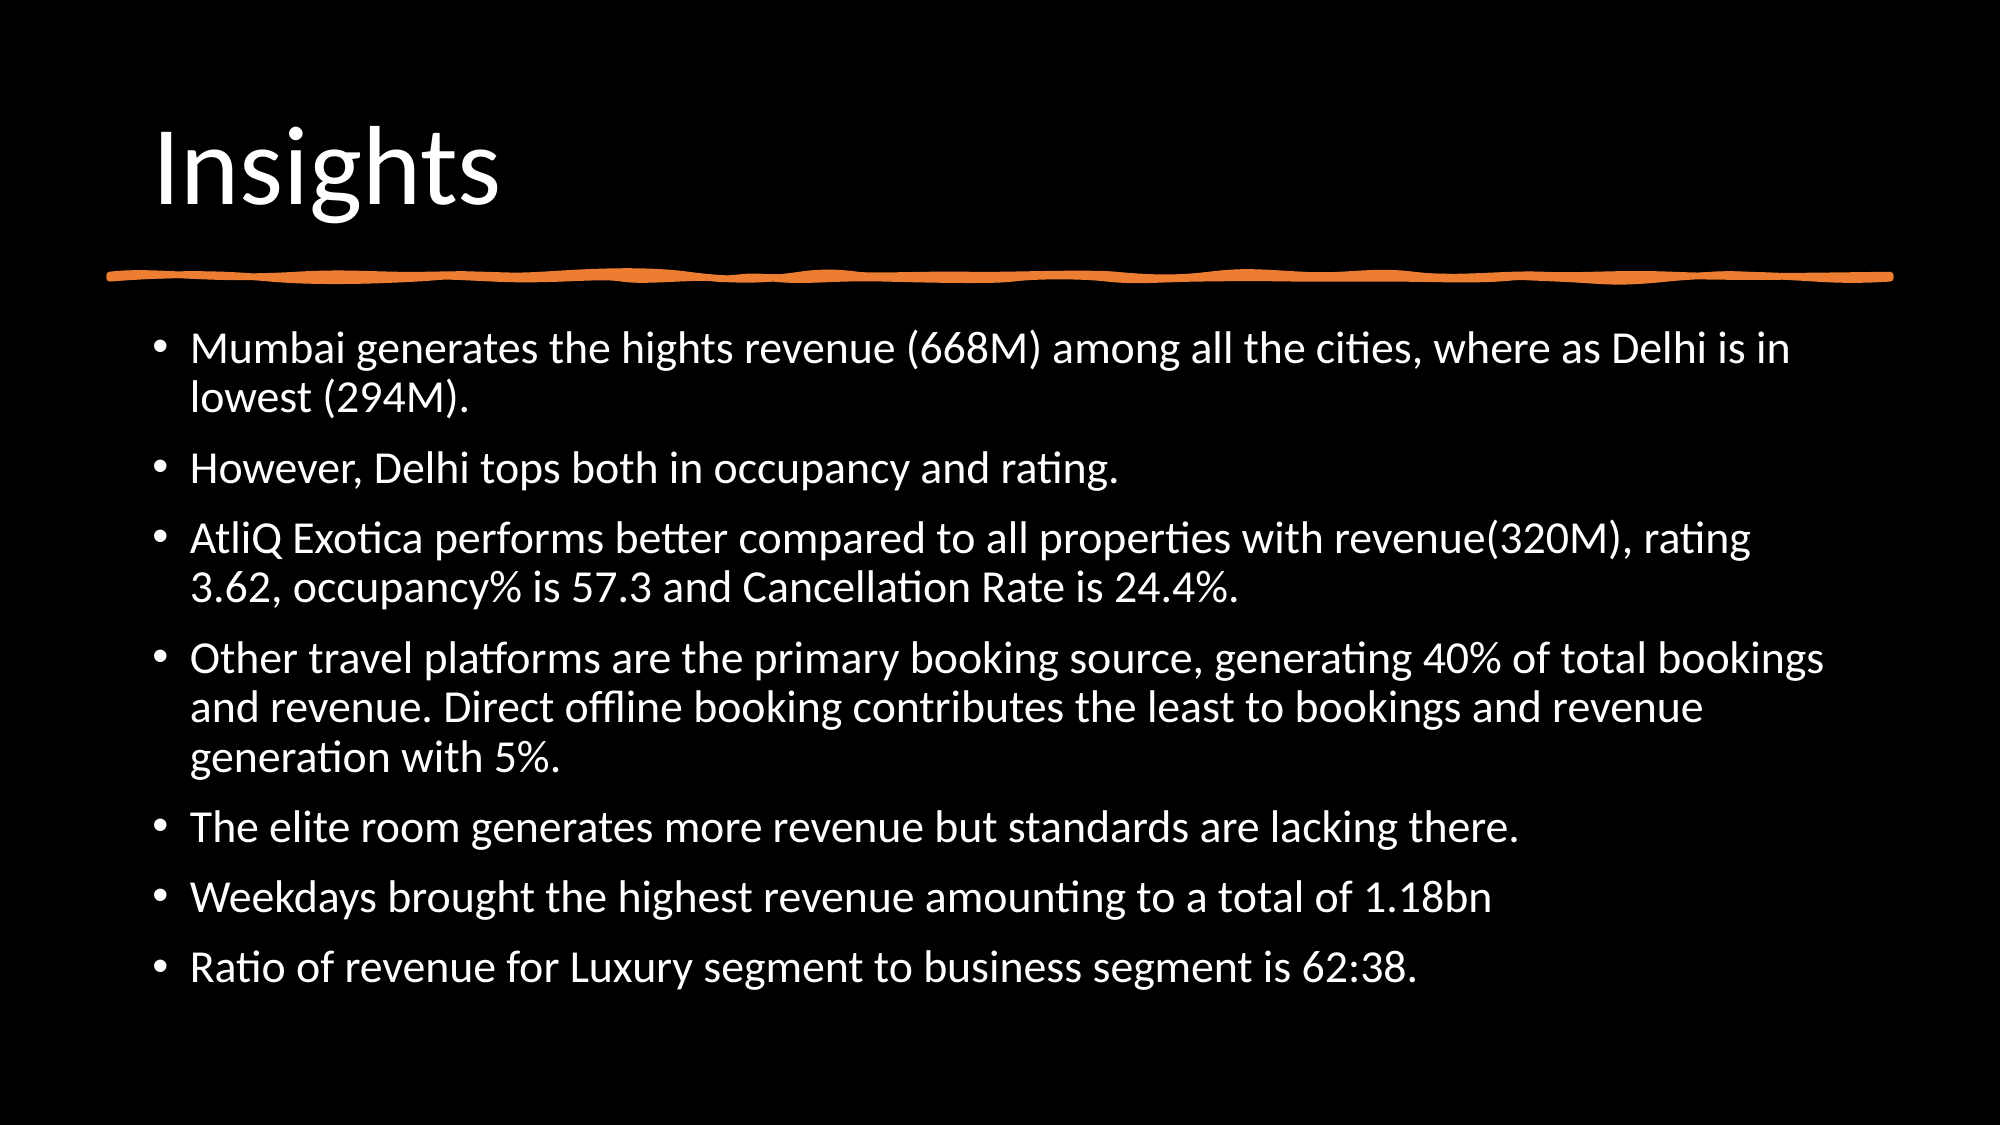

# Insights

Mumbai generates the hights revenue (668M) among all the cities, where as Delhi is in lowest (294M).
However, Delhi tops both in occupancy and rating.
AtliQ Exotica performs better compared to all properties with revenue(320M), rating 3.62, occupancy% is 57.3 and Cancellation Rate is 24.4%.
Other travel platforms are the primary booking source, generating 40% of total bookings and revenue. Direct offline booking contributes the least to bookings and revenue generation with 5%.
The elite room generates more revenue but standards are lacking there.
Weekdays brought the highest revenue amounting to a total of 1.18bn
Ratio of revenue for Luxury segment to business segment is 62:38.